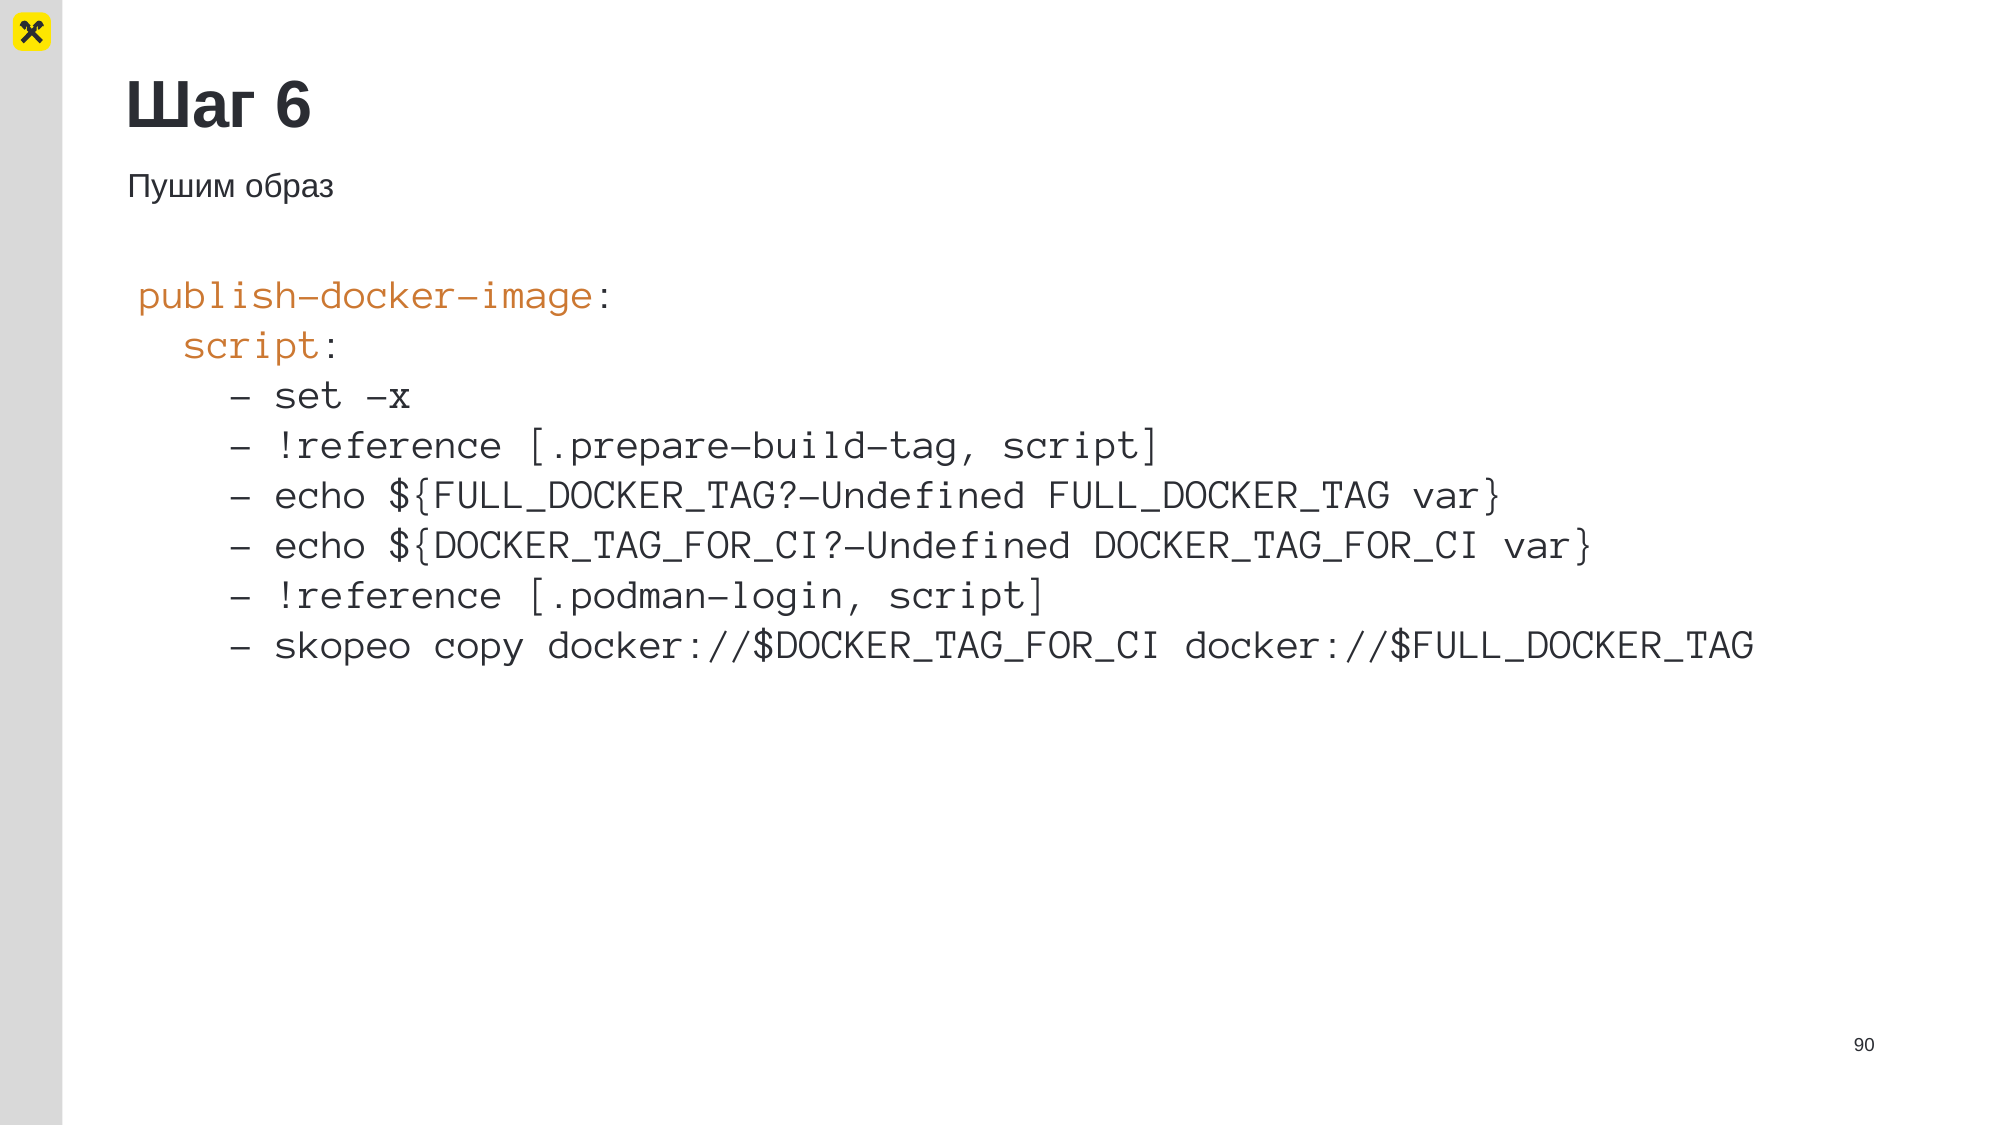

# Шаг 6
Пушим образ
publish-docker-image:
  script:
    - set -x
    - !reference [.prepare-build-tag, script]
    - echo ${FULL_DOCKER_TAG?-Undefined FULL_DOCKER_TAG var}
    - echo ${DOCKER_TAG_FOR_CI?-Undefined DOCKER_TAG_FOR_CI var}
    - !reference [.podman-login, script]
    - skopeo copy docker://$DOCKER_TAG_FOR_CI docker://$FULL_DOCKER_TAG
90